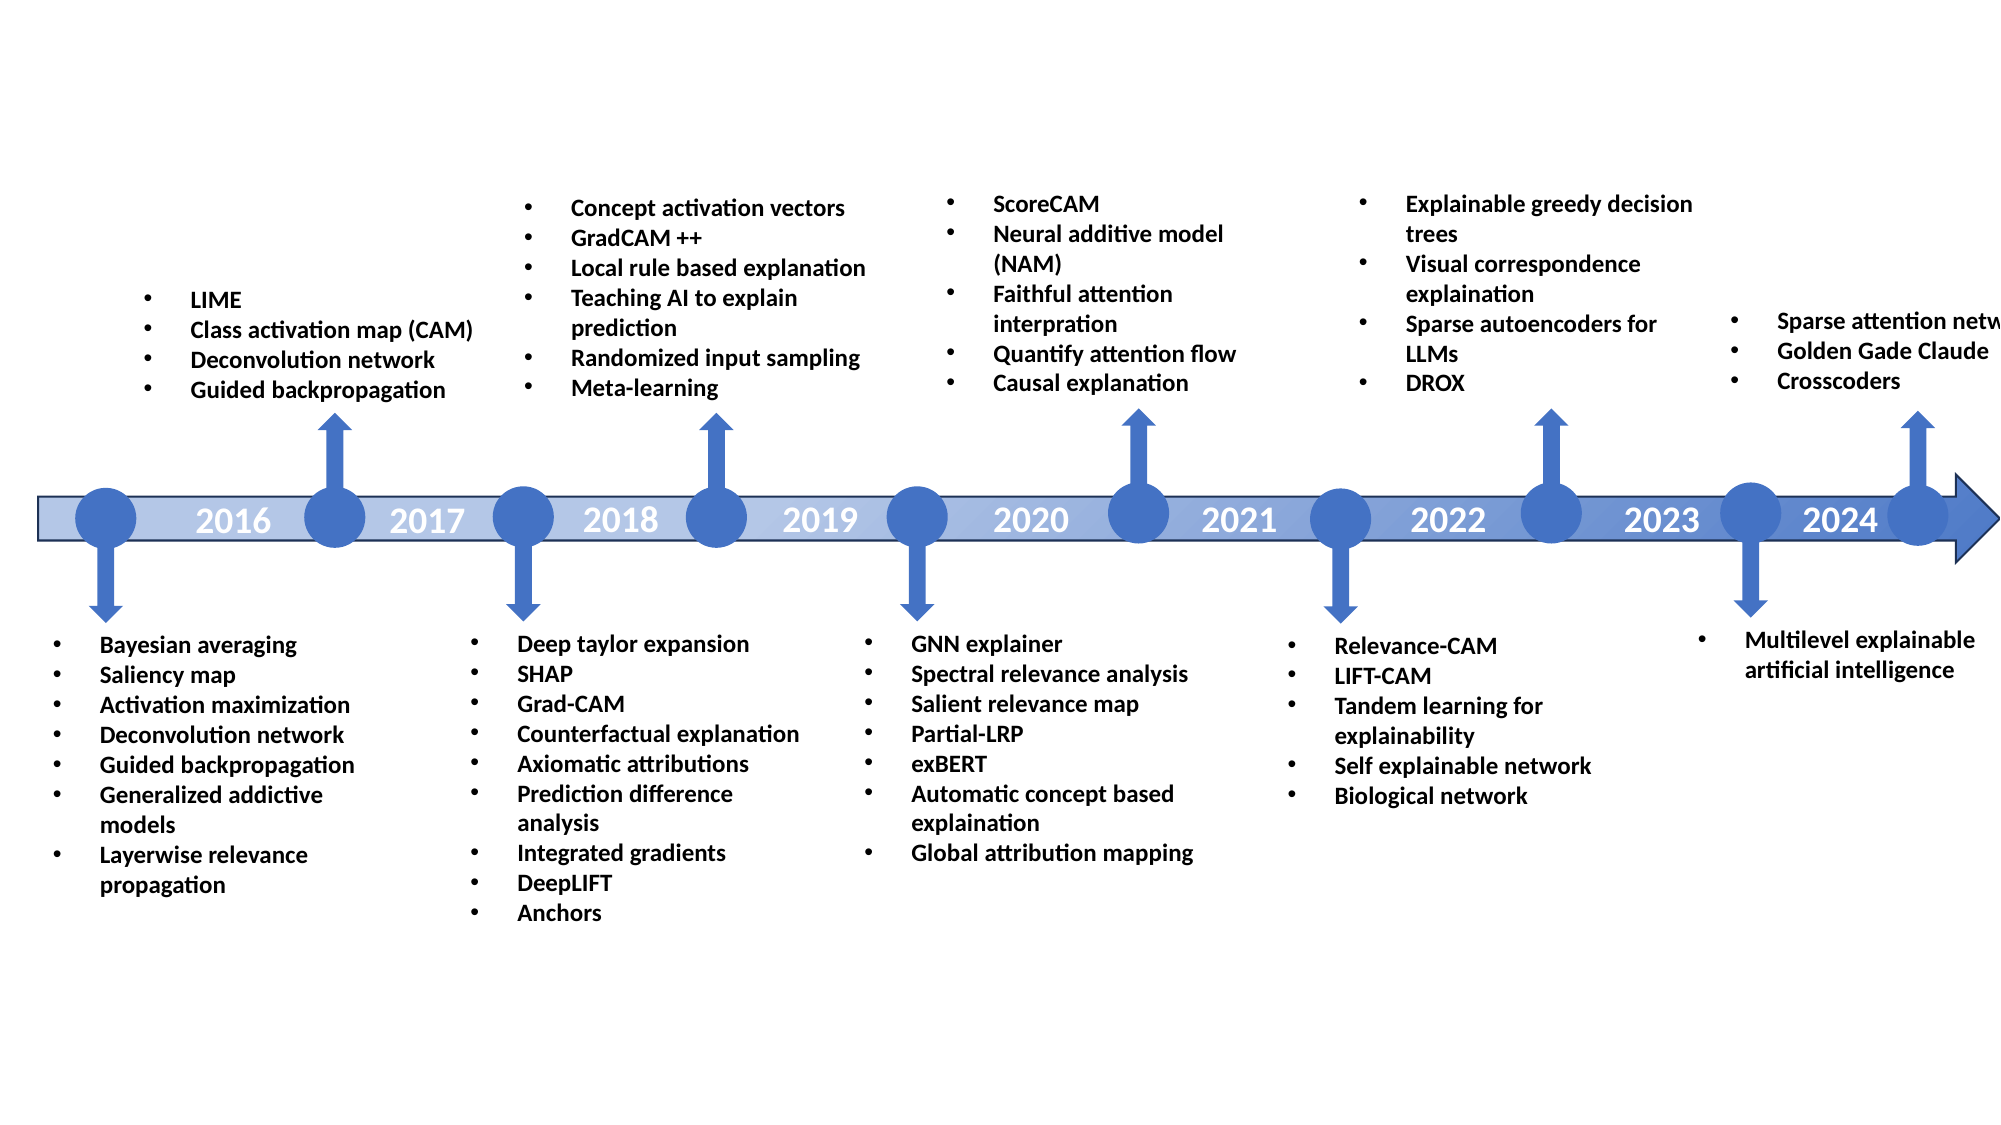

ScoreCAM
Neural additive model (NAM)
Faithful attention interpration
Quantify attention flow
Causal explanation
Explainable greedy decision trees
Visual correspondence explaination
Sparse autoencoders for LLMs
DROX
Concept activation vectors
GradCAM ++
Local rule based explanation
Teaching AI to explain prediction
Randomized input sampling
Meta-learning
LIME
Class activation map (CAM)
Deconvolution network
Guided backpropagation
Sparse attention network
Golden Gade Claude
Crosscoders

2018
2019

2020
2021
2022
2023
2024
2016
2017

Multilevel explainable artificial intelligence
Deep taylor expansion
SHAP
Grad-CAM
Counterfactual explanation
Axiomatic attributions
Prediction difference analysis
Integrated gradients
DeepLIFT
Anchors
GNN explainer
Spectral relevance analysis
Salient relevance map
Partial-LRP
exBERT
Automatic concept based explaination
Global attribution mapping
Bayesian averaging
Saliency map
Activation maximization
Deconvolution network
Guided backpropagation
Generalized addictive models
Layerwise relevance propagation
Relevance-CAM
LIFT-CAM
Tandem learning for explainability
Self explainable network
Biological network